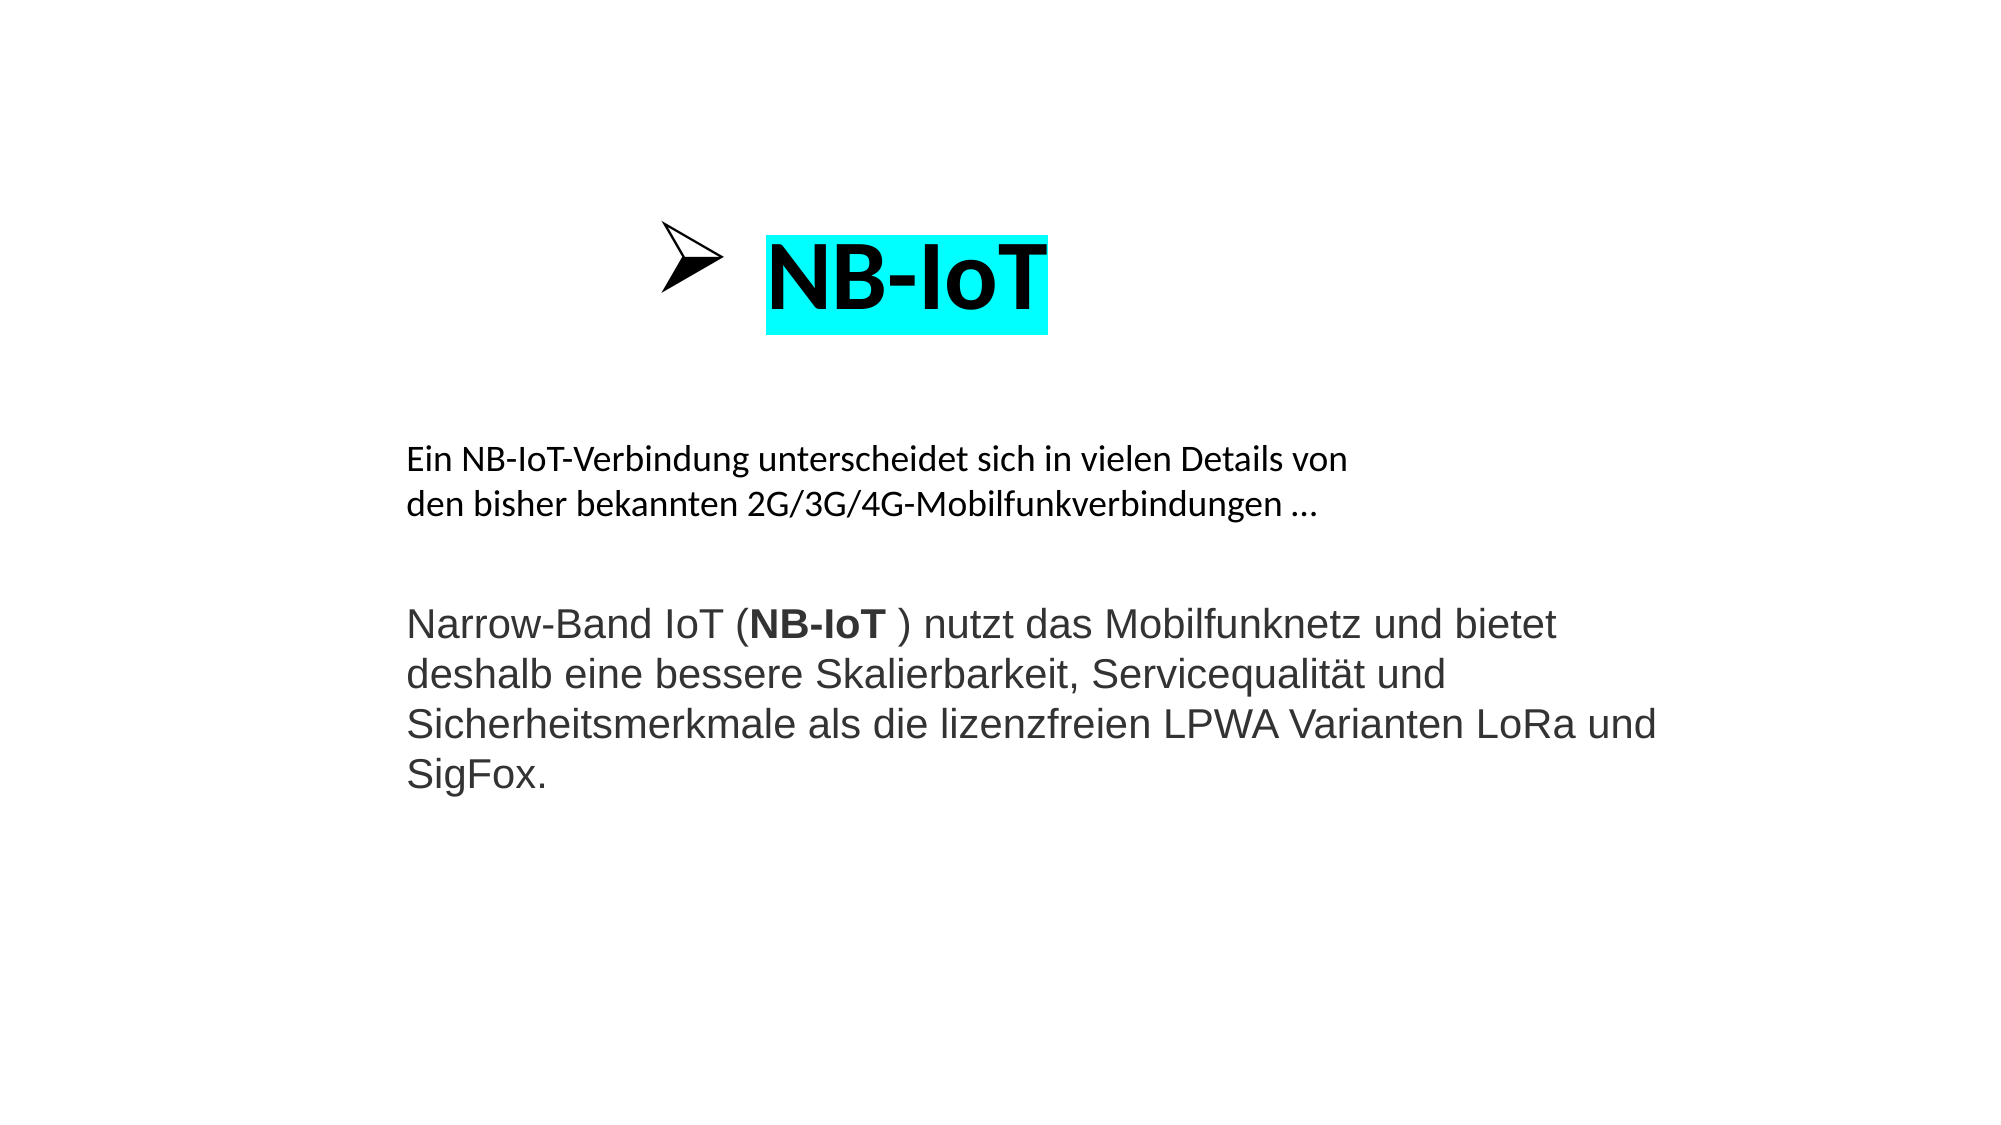

NB-IoT
Ein NB-IoT-Verbindung unterscheidet sich in vielen Details von den bisher bekannten 2G/3G/4G-Mobilfunkverbindungen …
Narrow-Band IoT (NB-IoT ) nutzt das Mobilfunknetz und bietet deshalb eine bessere Skalierbarkeit, Servicequalität und Sicherheitsmerkmale als die lizenzfreien LPWA Varianten LoRa und SigFox.